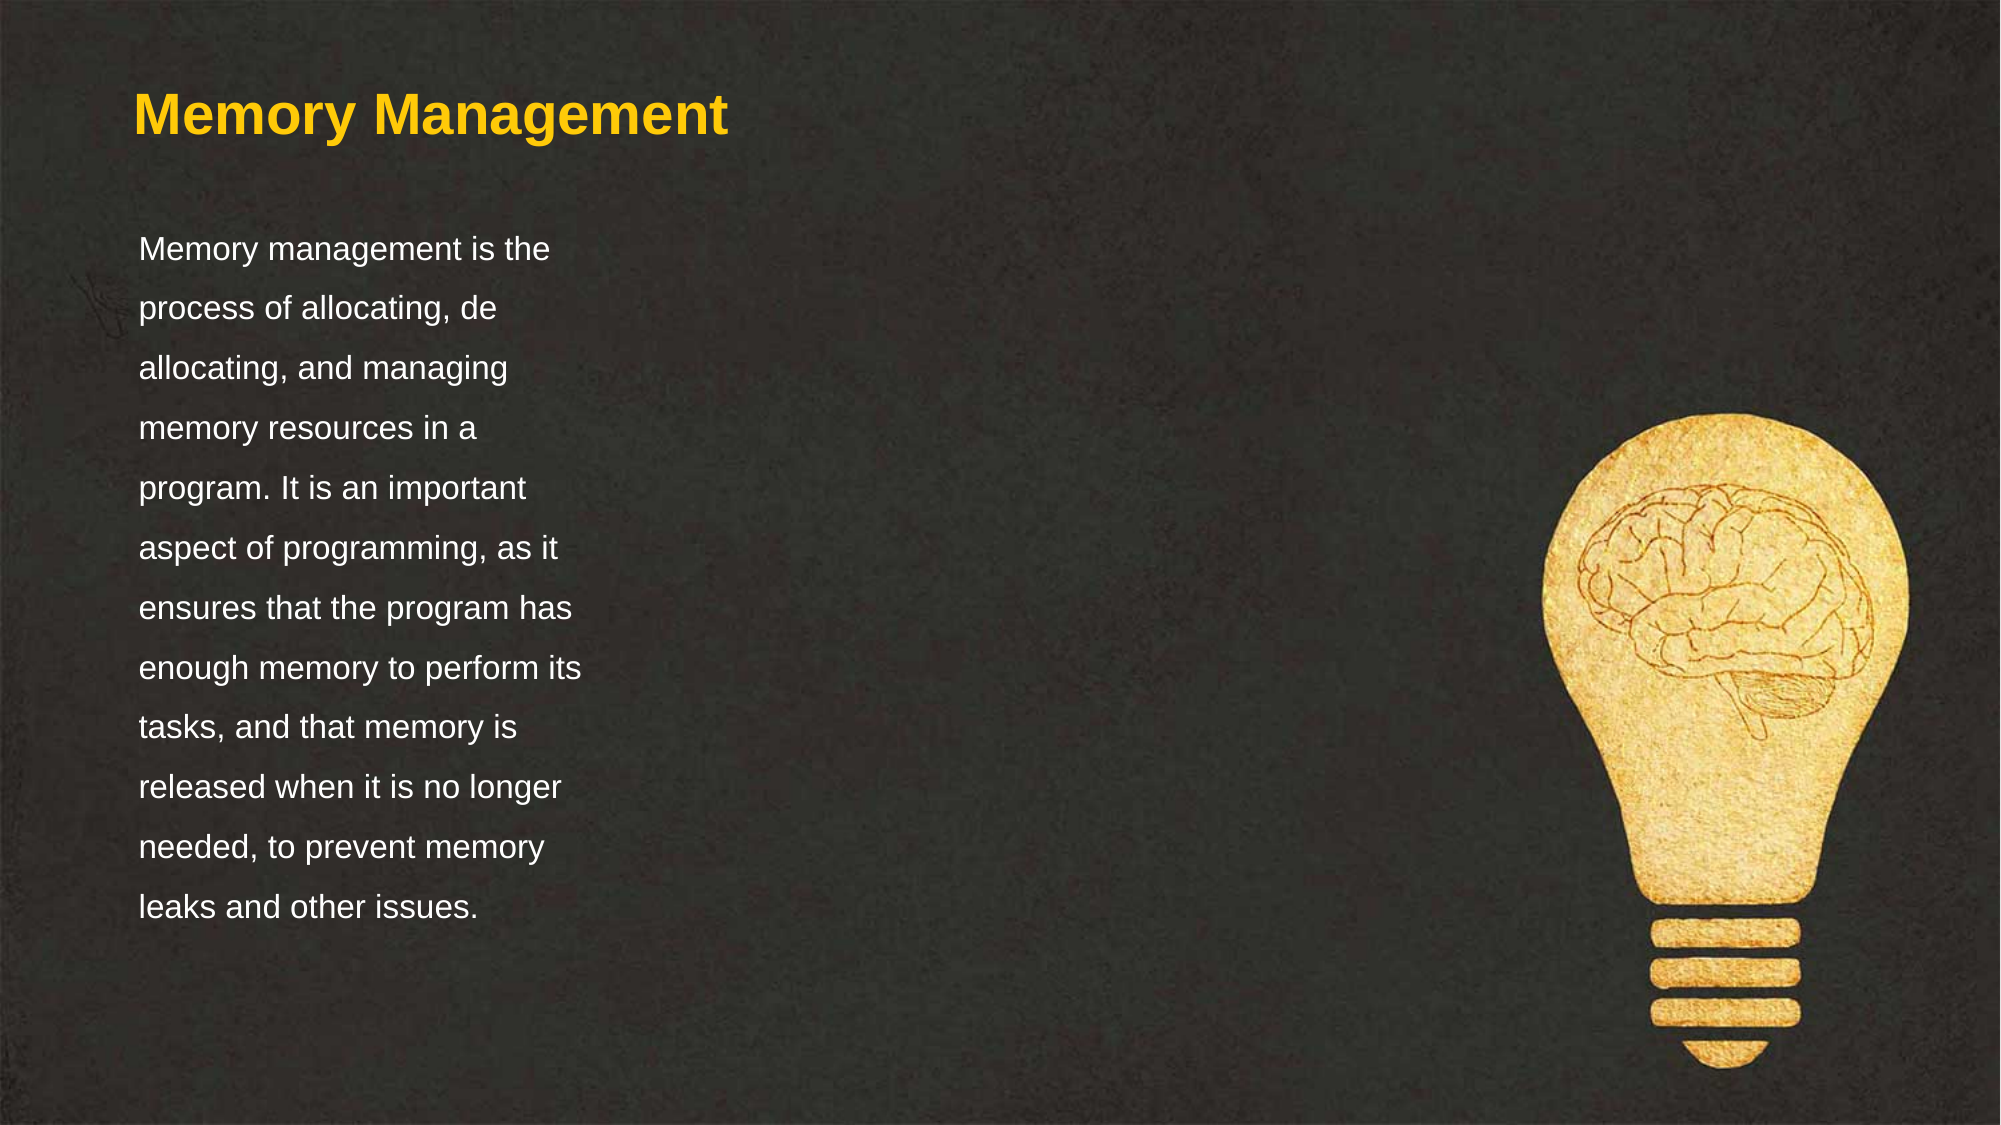

Memory Management
Memory management is the process of allocating, de allocating, and managing memory resources in a program. It is an important aspect of programming, as it ensures that the program has enough memory to perform its tasks, and that memory is released when it is no longer needed, to prevent memory leaks and other issues.